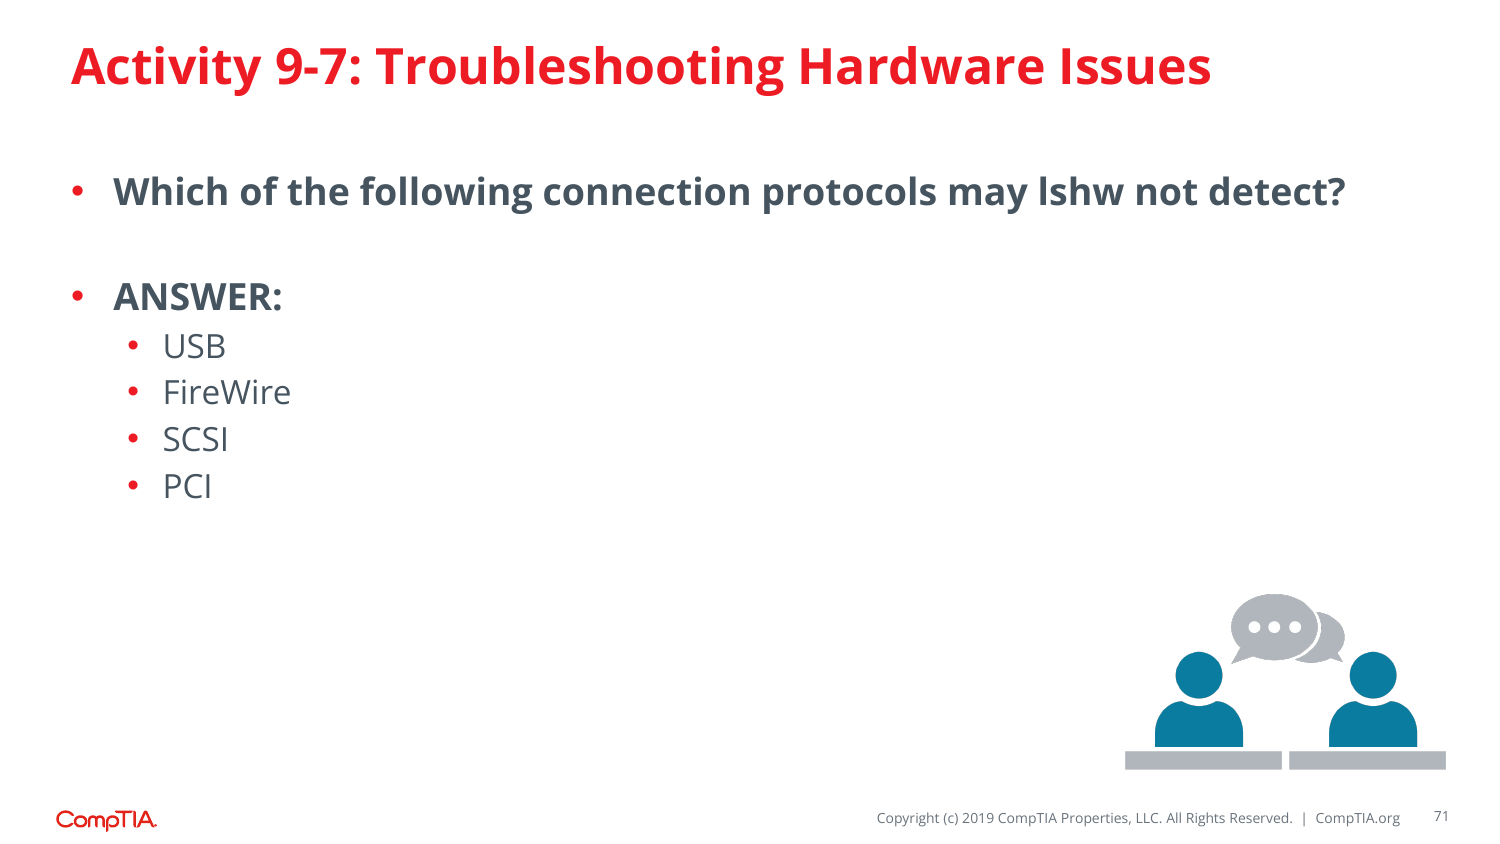

# Activity 9-7: Troubleshooting Hardware Issues
Which of the following connection protocols may lshw not detect?

ANSWER:
USB
FireWire
SCSI
PCI
71